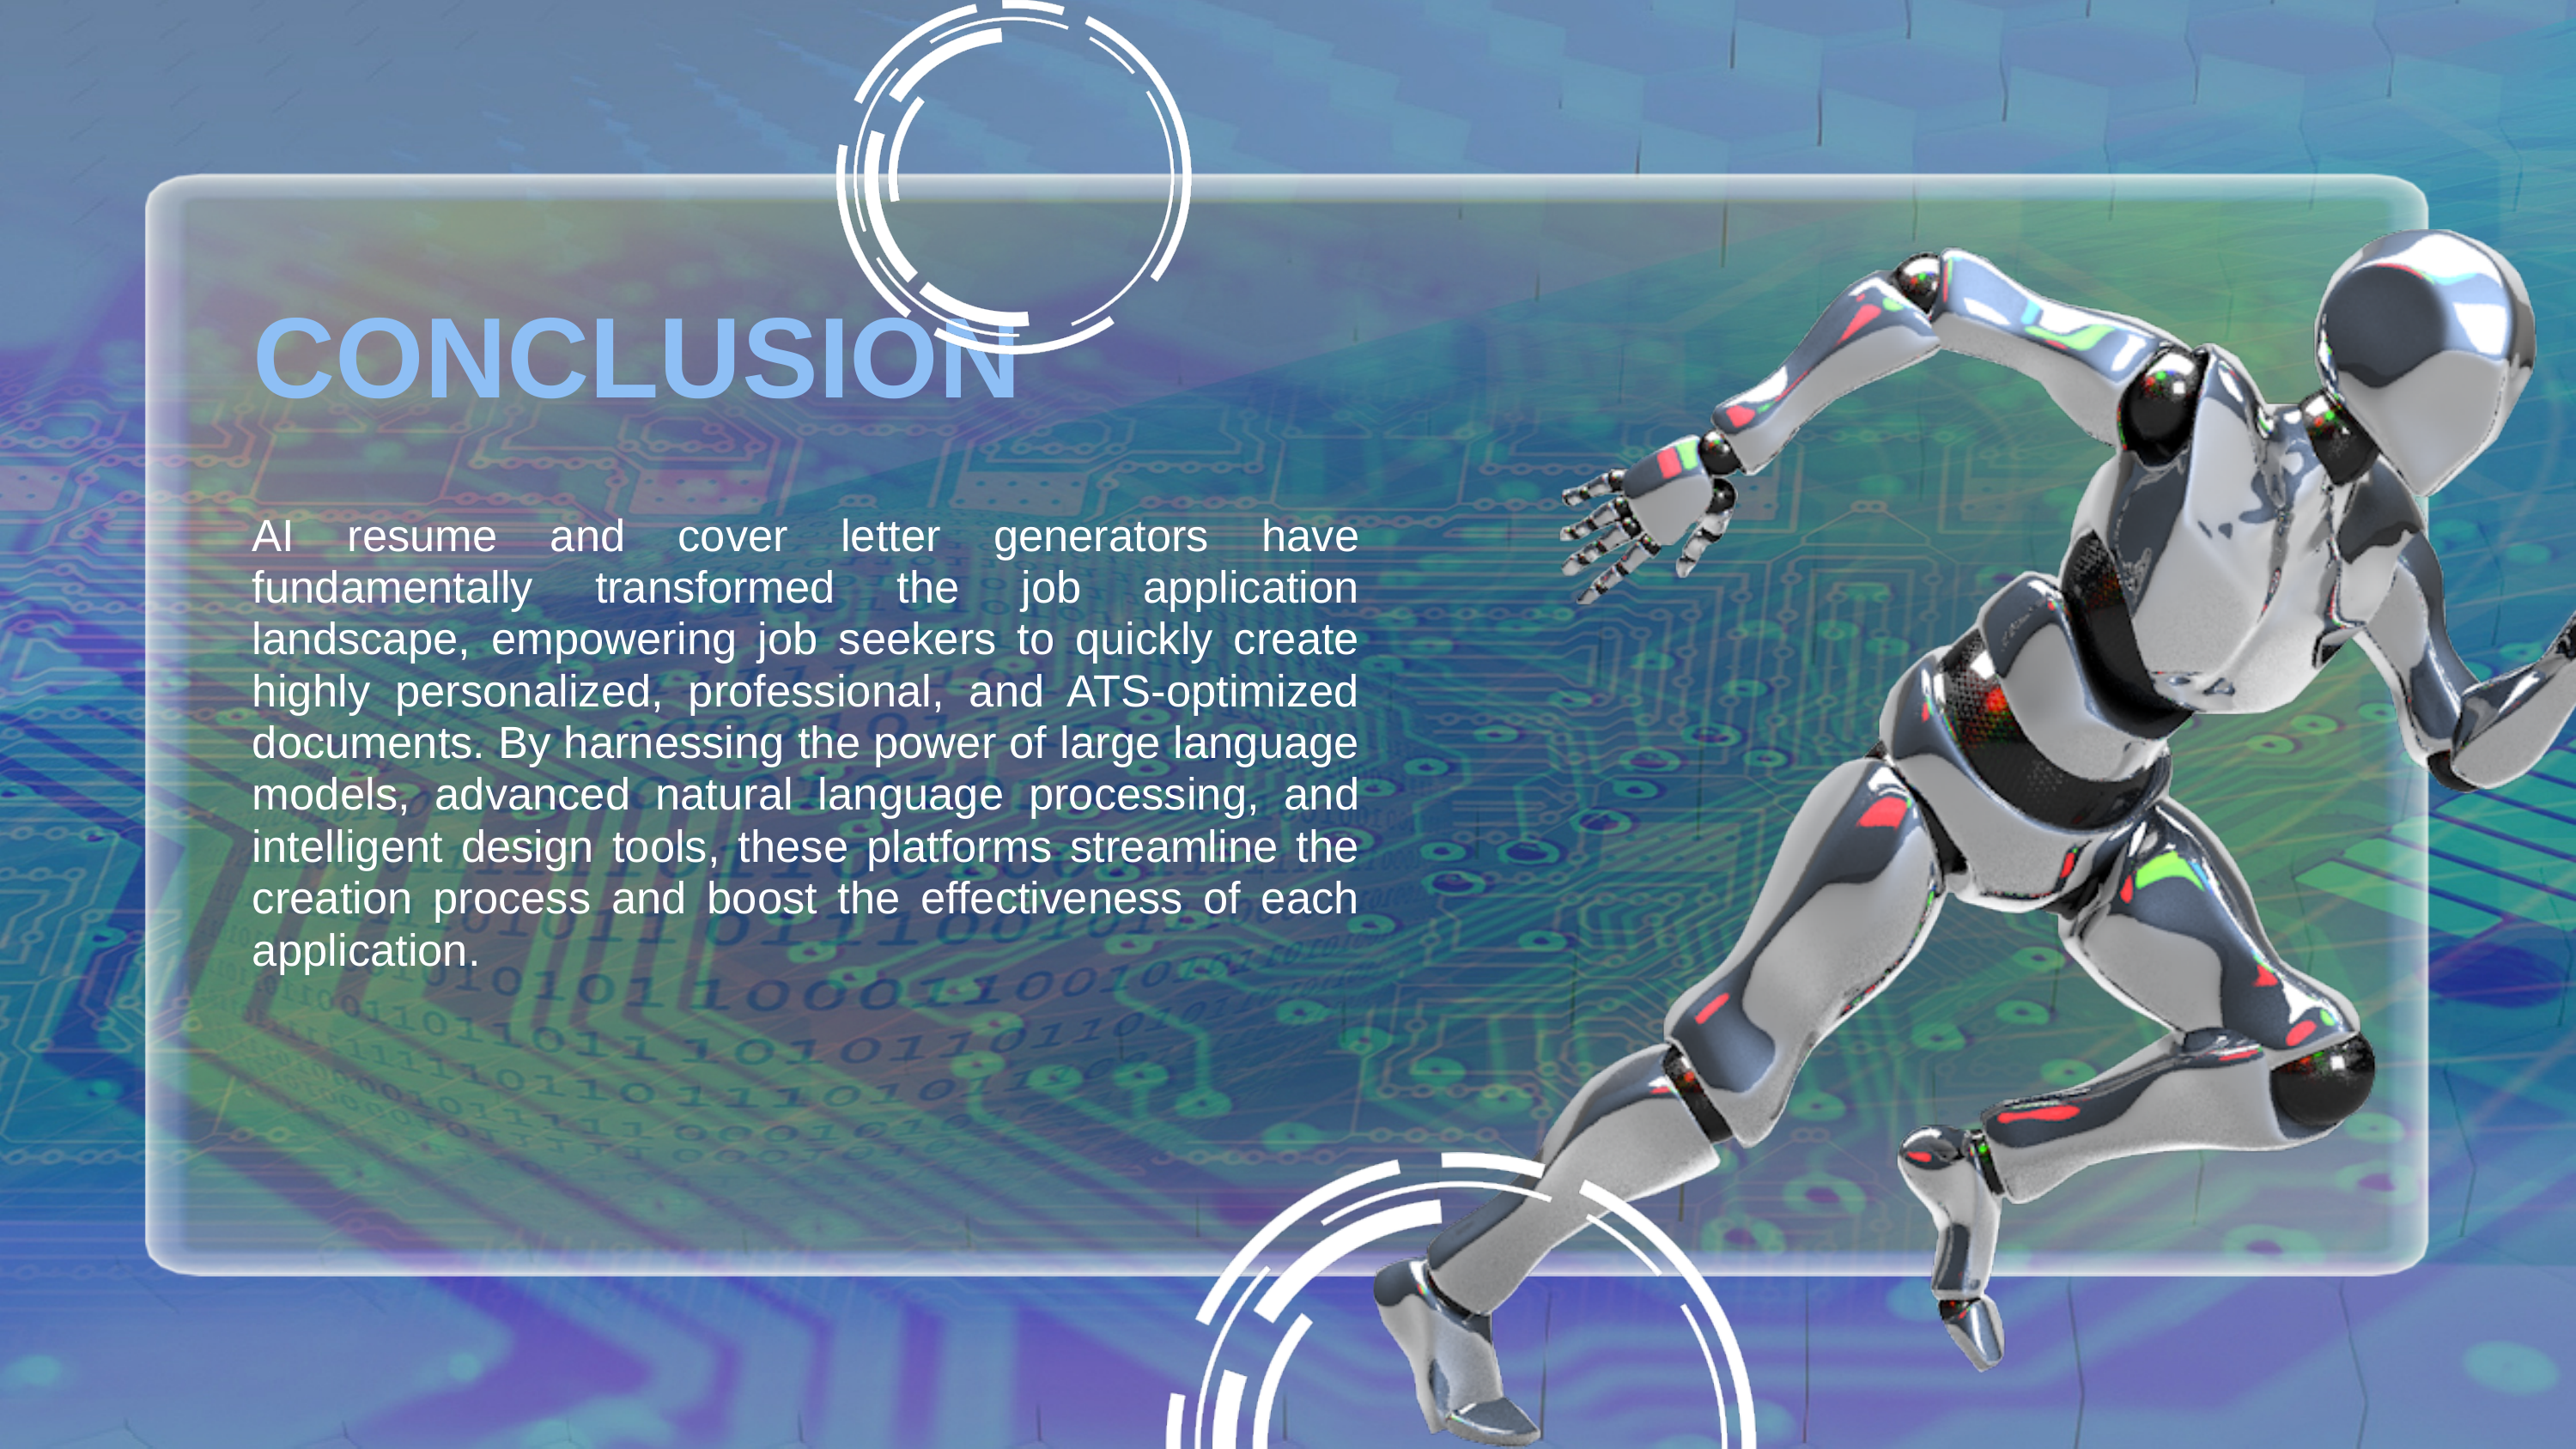

CONCLUSION
AI resume and cover letter generators have fundamentally transformed the job application landscape, empowering job seekers to quickly create highly personalized, professional, and ATS-optimized documents. By harnessing the power of large language models, advanced natural language processing, and intelligent design tools, these platforms streamline the creation process and boost the effectiveness of each application.